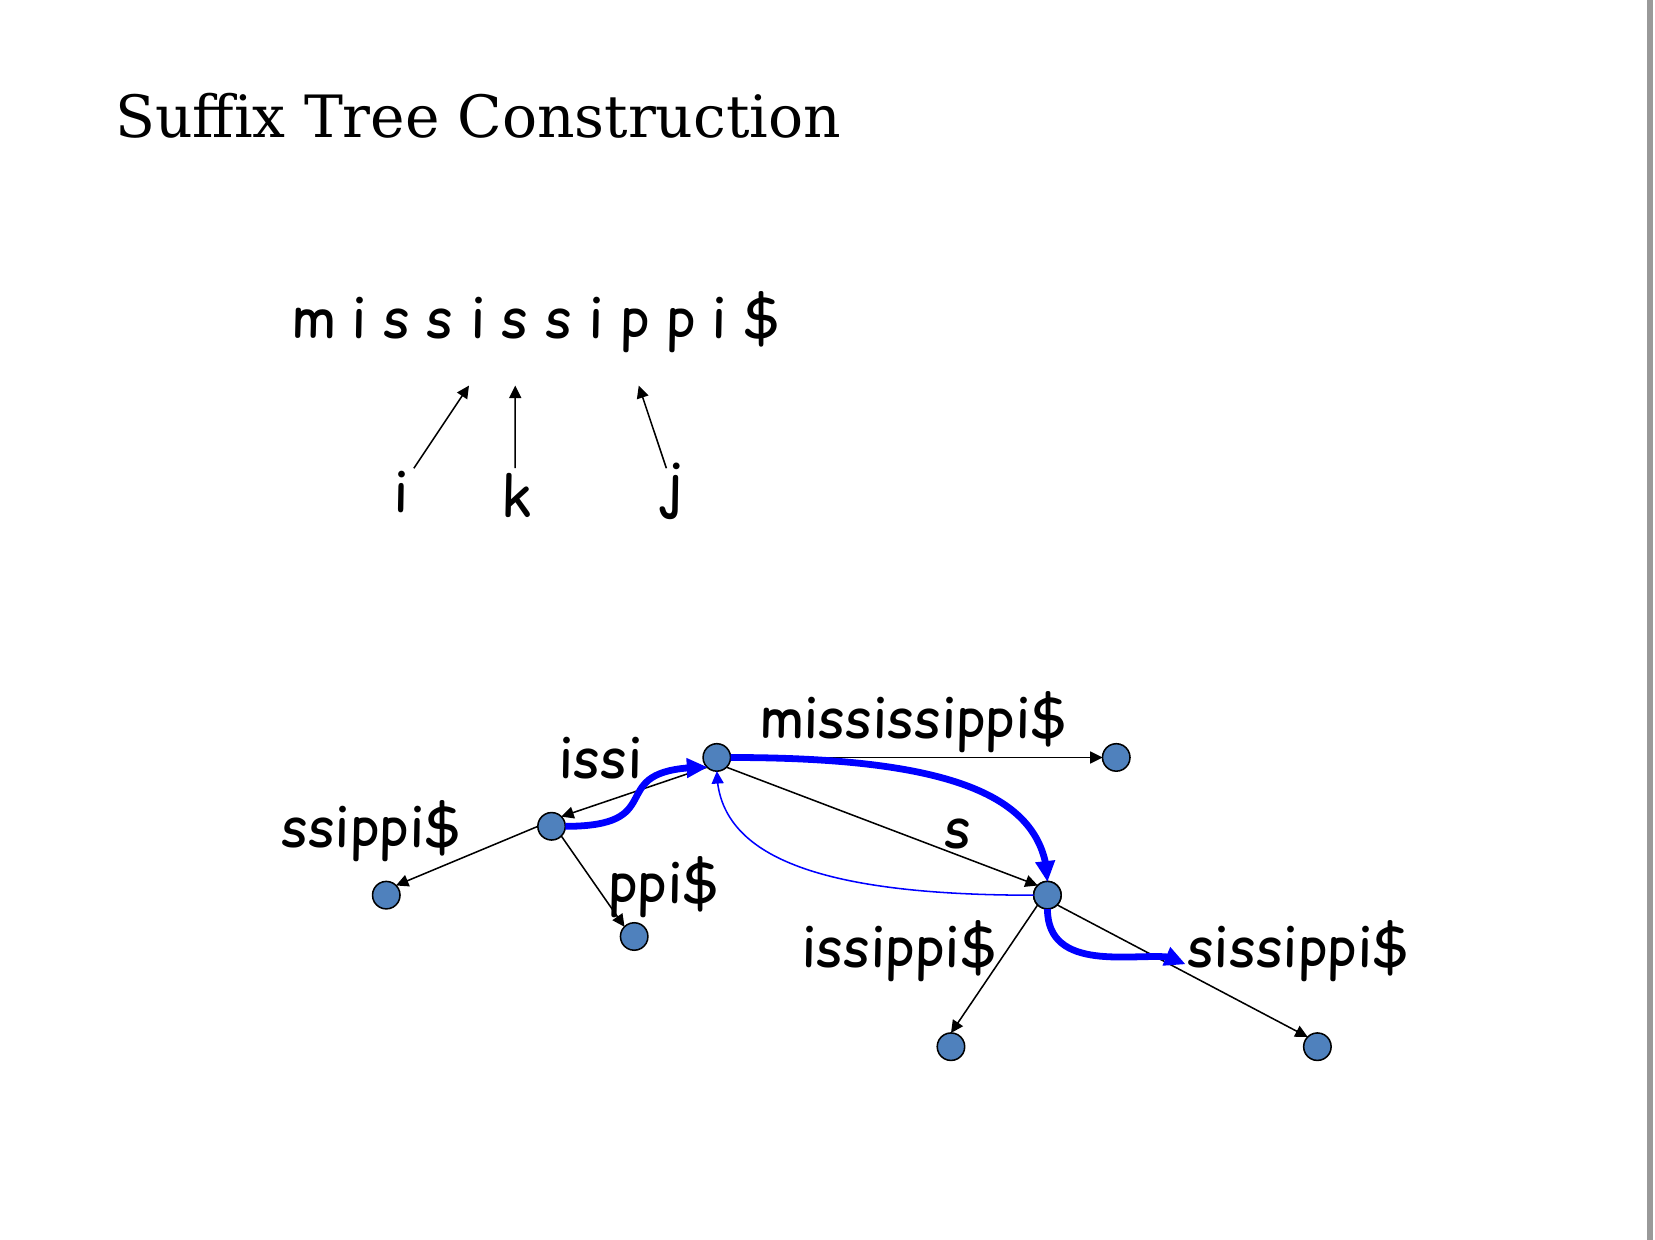

# Suffix Tree Construction
m i s s i s s i p p i $

   j
  i
   k
mississippi$
issi

ssippi$
s

ppi$

issippi$
sissippi$